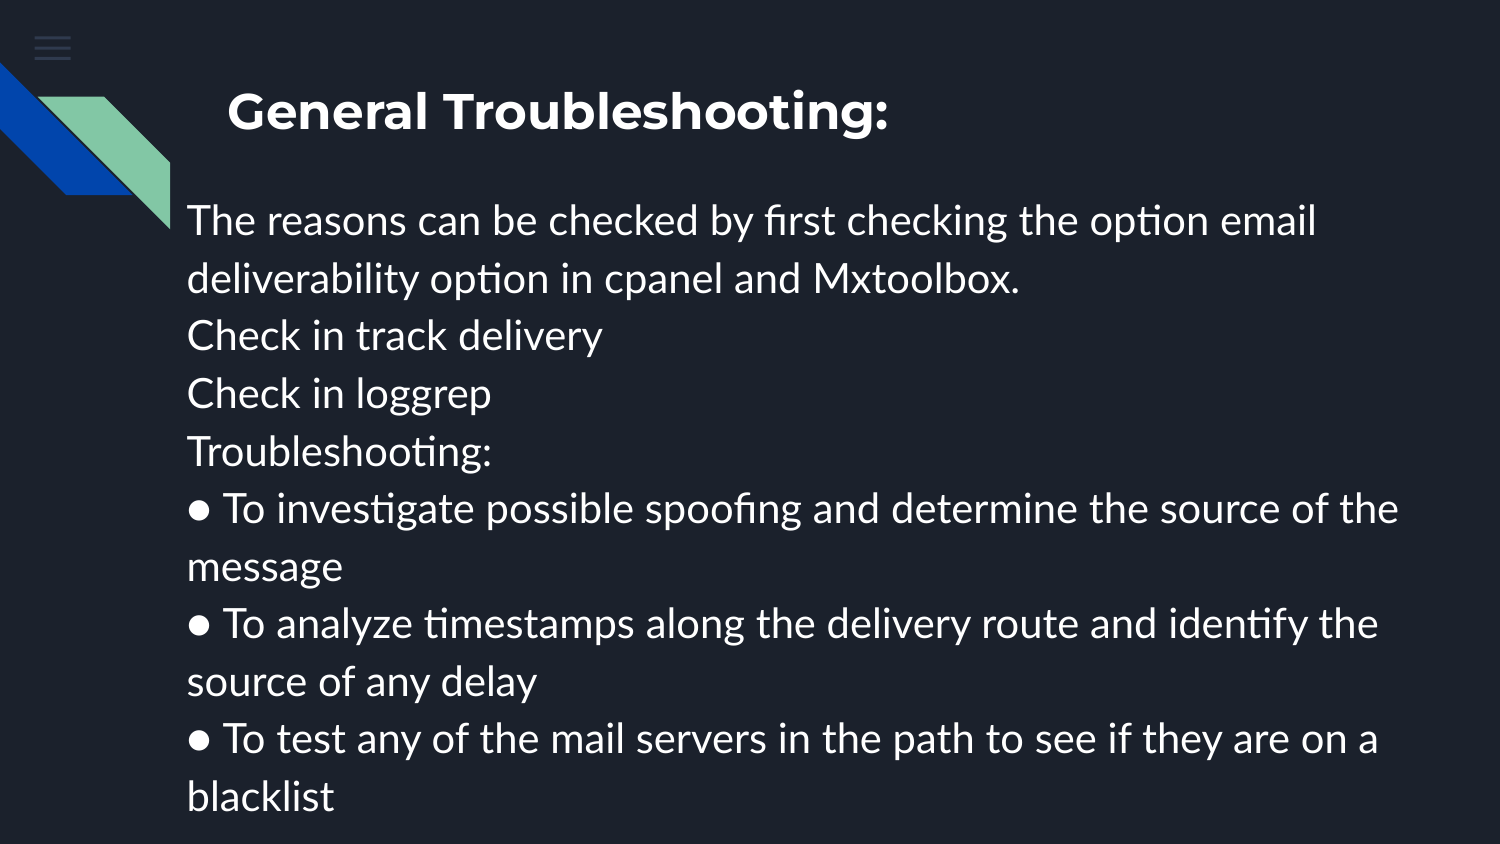

# General Troubleshooting:
The reasons can be checked by first checking the option email
deliverability option in cpanel and Mxtoolbox.
Check in track delivery
Check in loggrep
Troubleshooting:
● To investigate possible spoofing and determine the source of the message
● To analyze timestamps along the delivery route and identify the source of any delay
● To test any of the mail servers in the path to see if they are on a blacklist